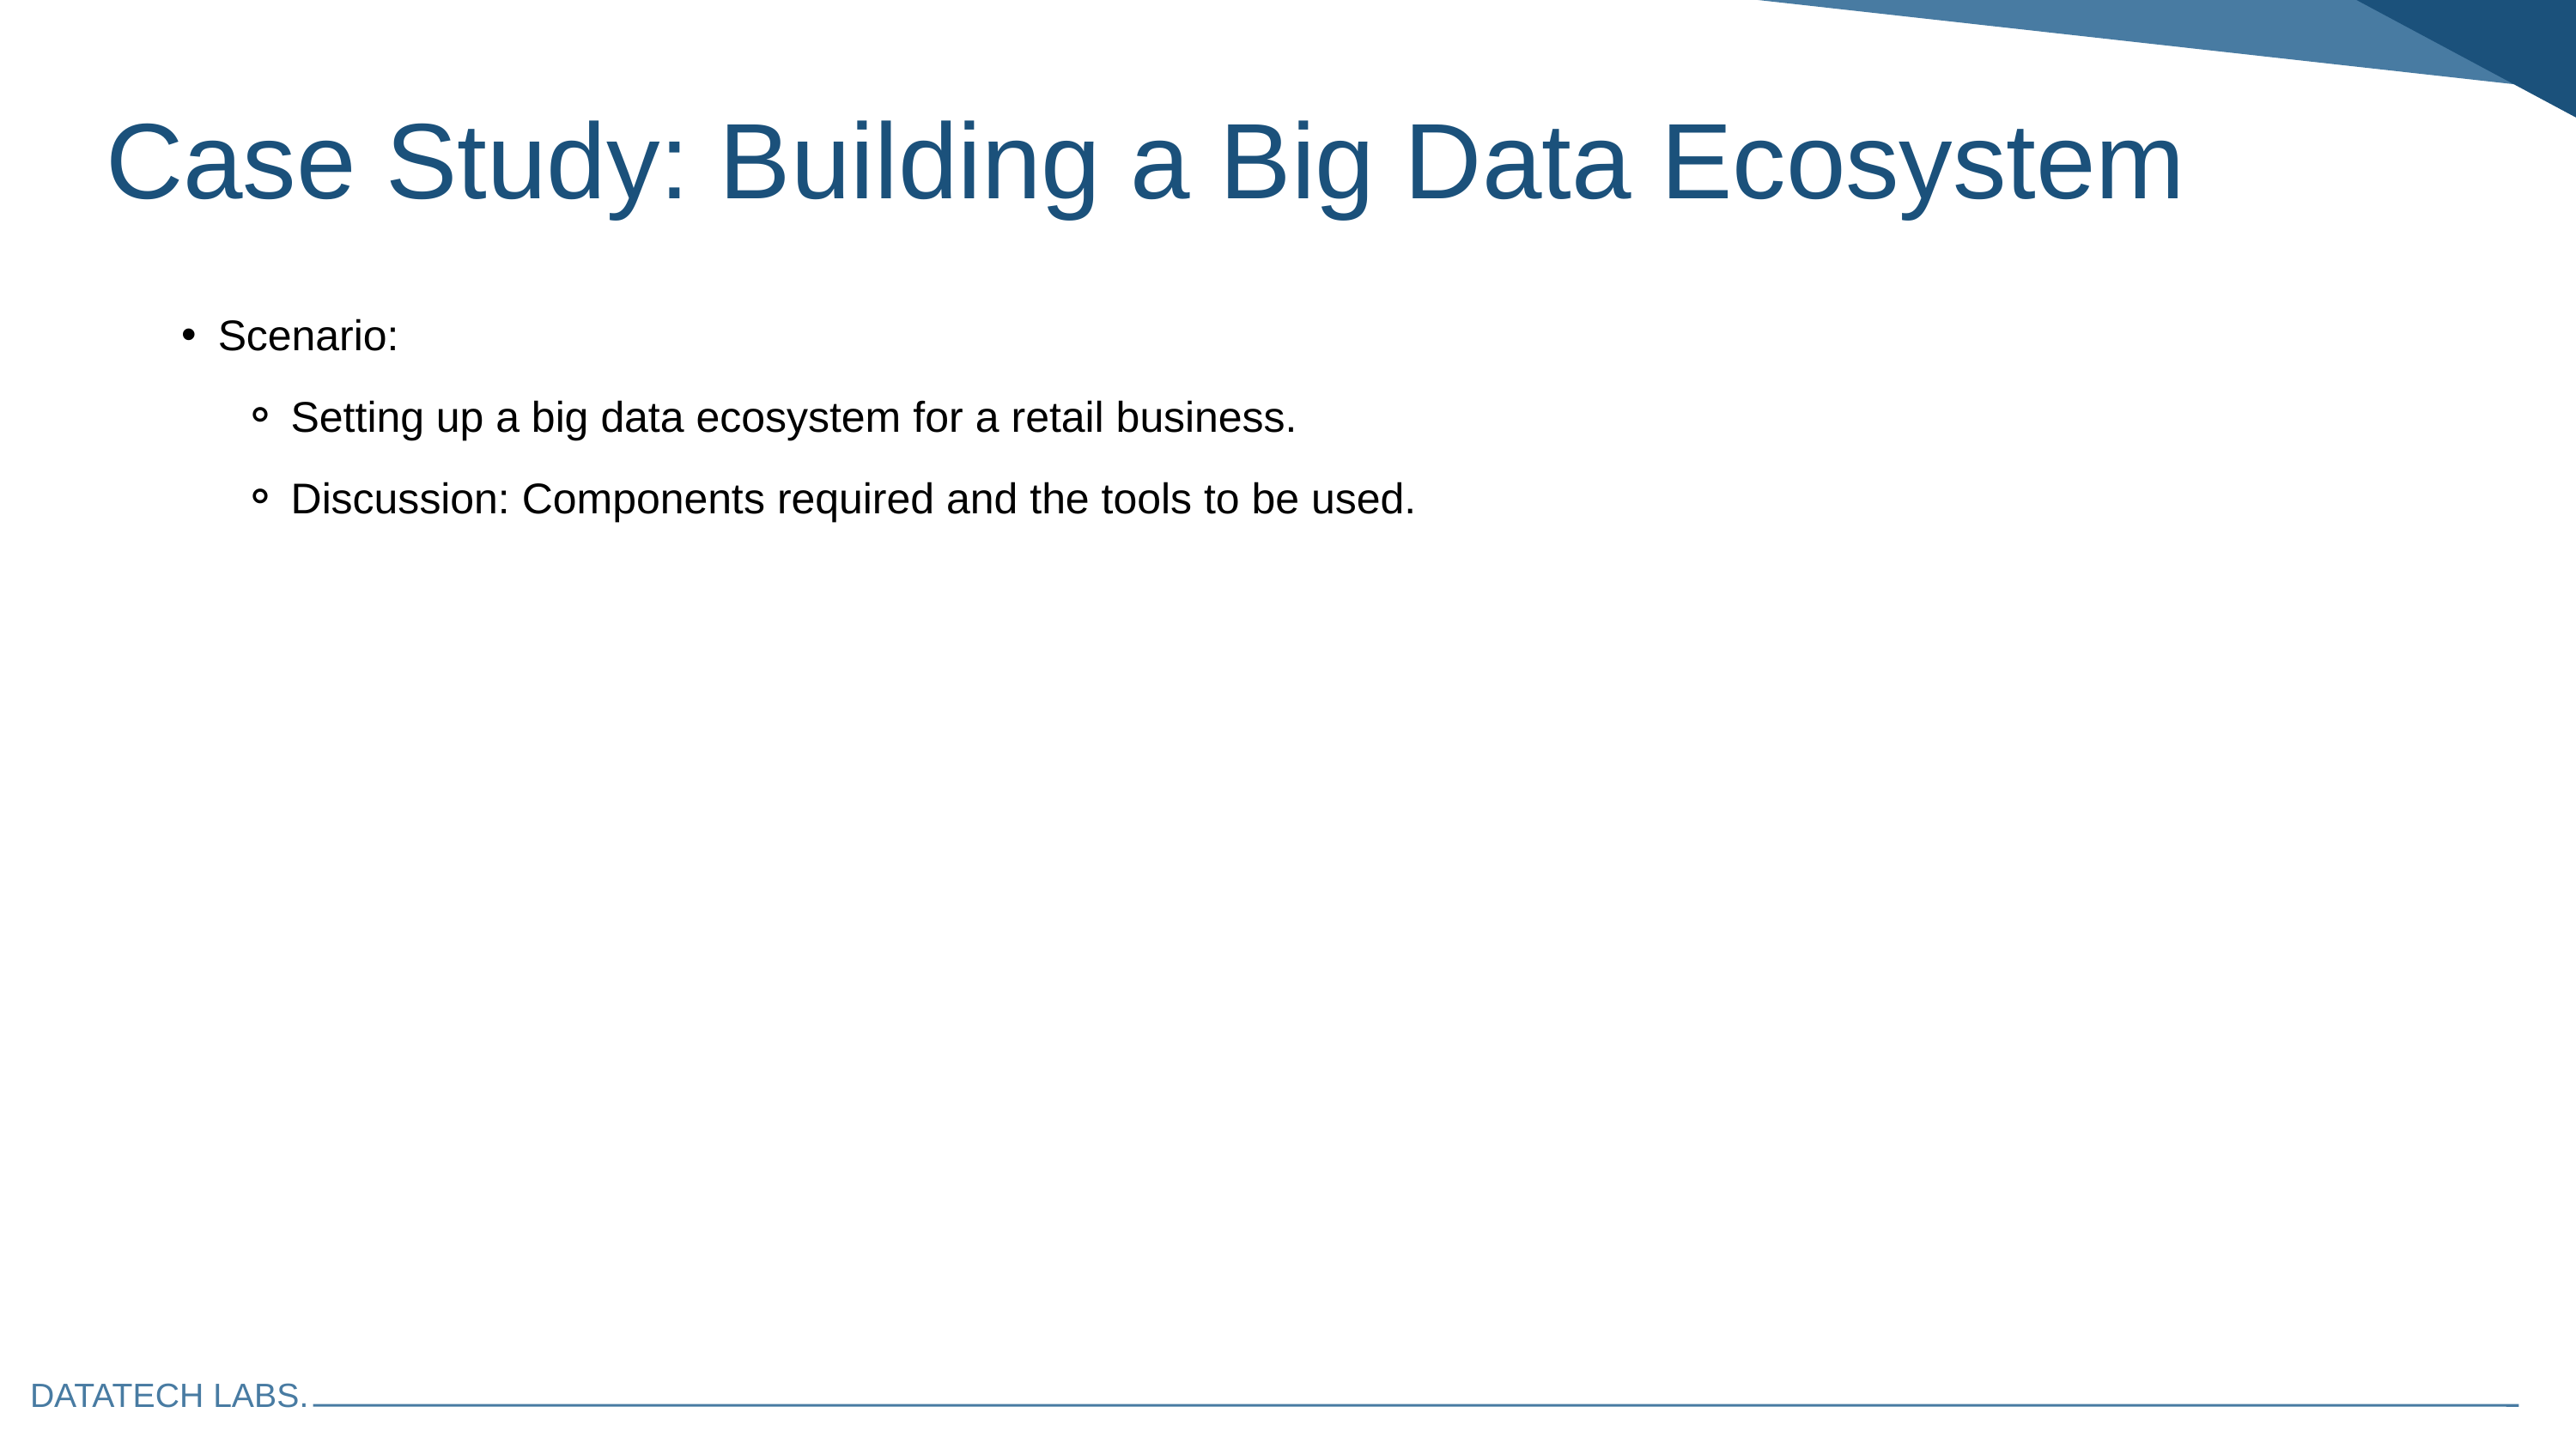

Case Study: Building a Big Data Ecosystem
Scenario:
Setting up a big data ecosystem for a retail business.
Discussion: Components required and the tools to be used.
DATATECH LABS.